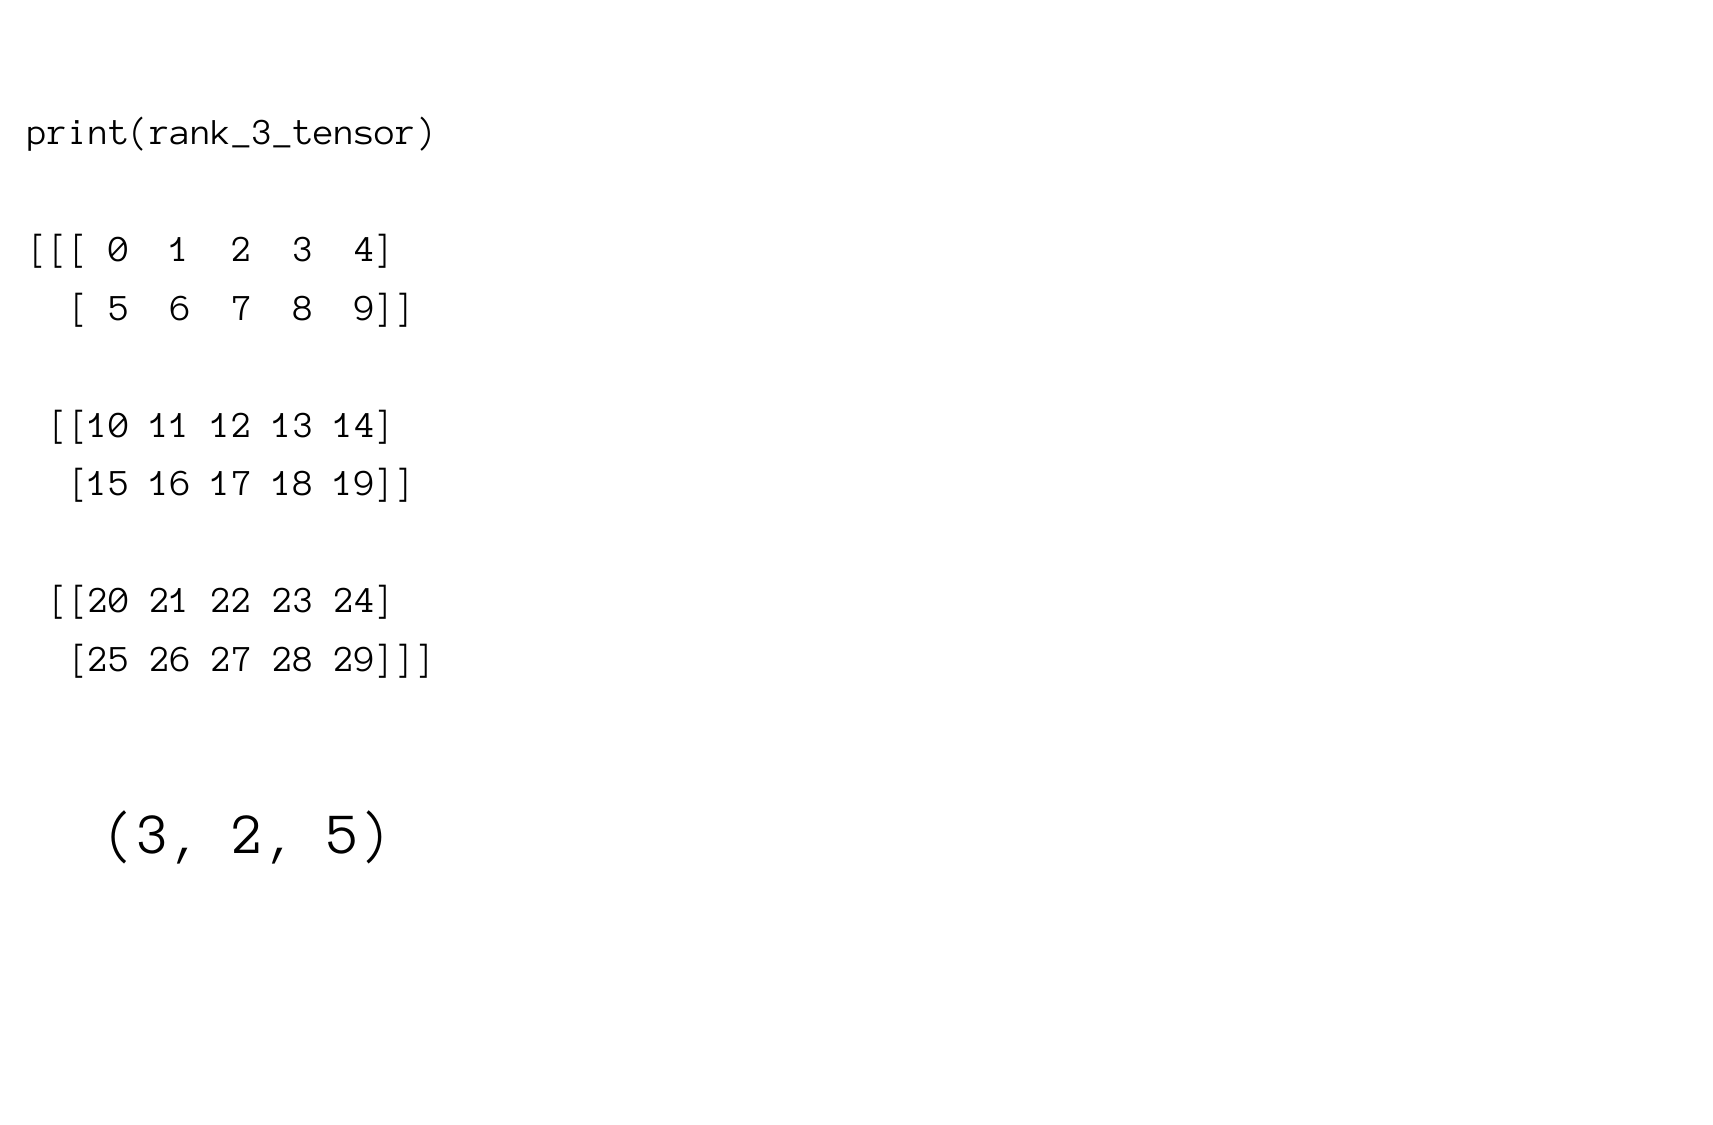

print(rank_3_tensor)

[[[ 0  1  2  3  4]
  [ 5  6  7  8  9]]

 [[10 11 12 13 14]
  [15 16 17 18 19]]

 [[20 21 22 23 24]
  [25 26 27 28 29]]]
(3, 2, 5)